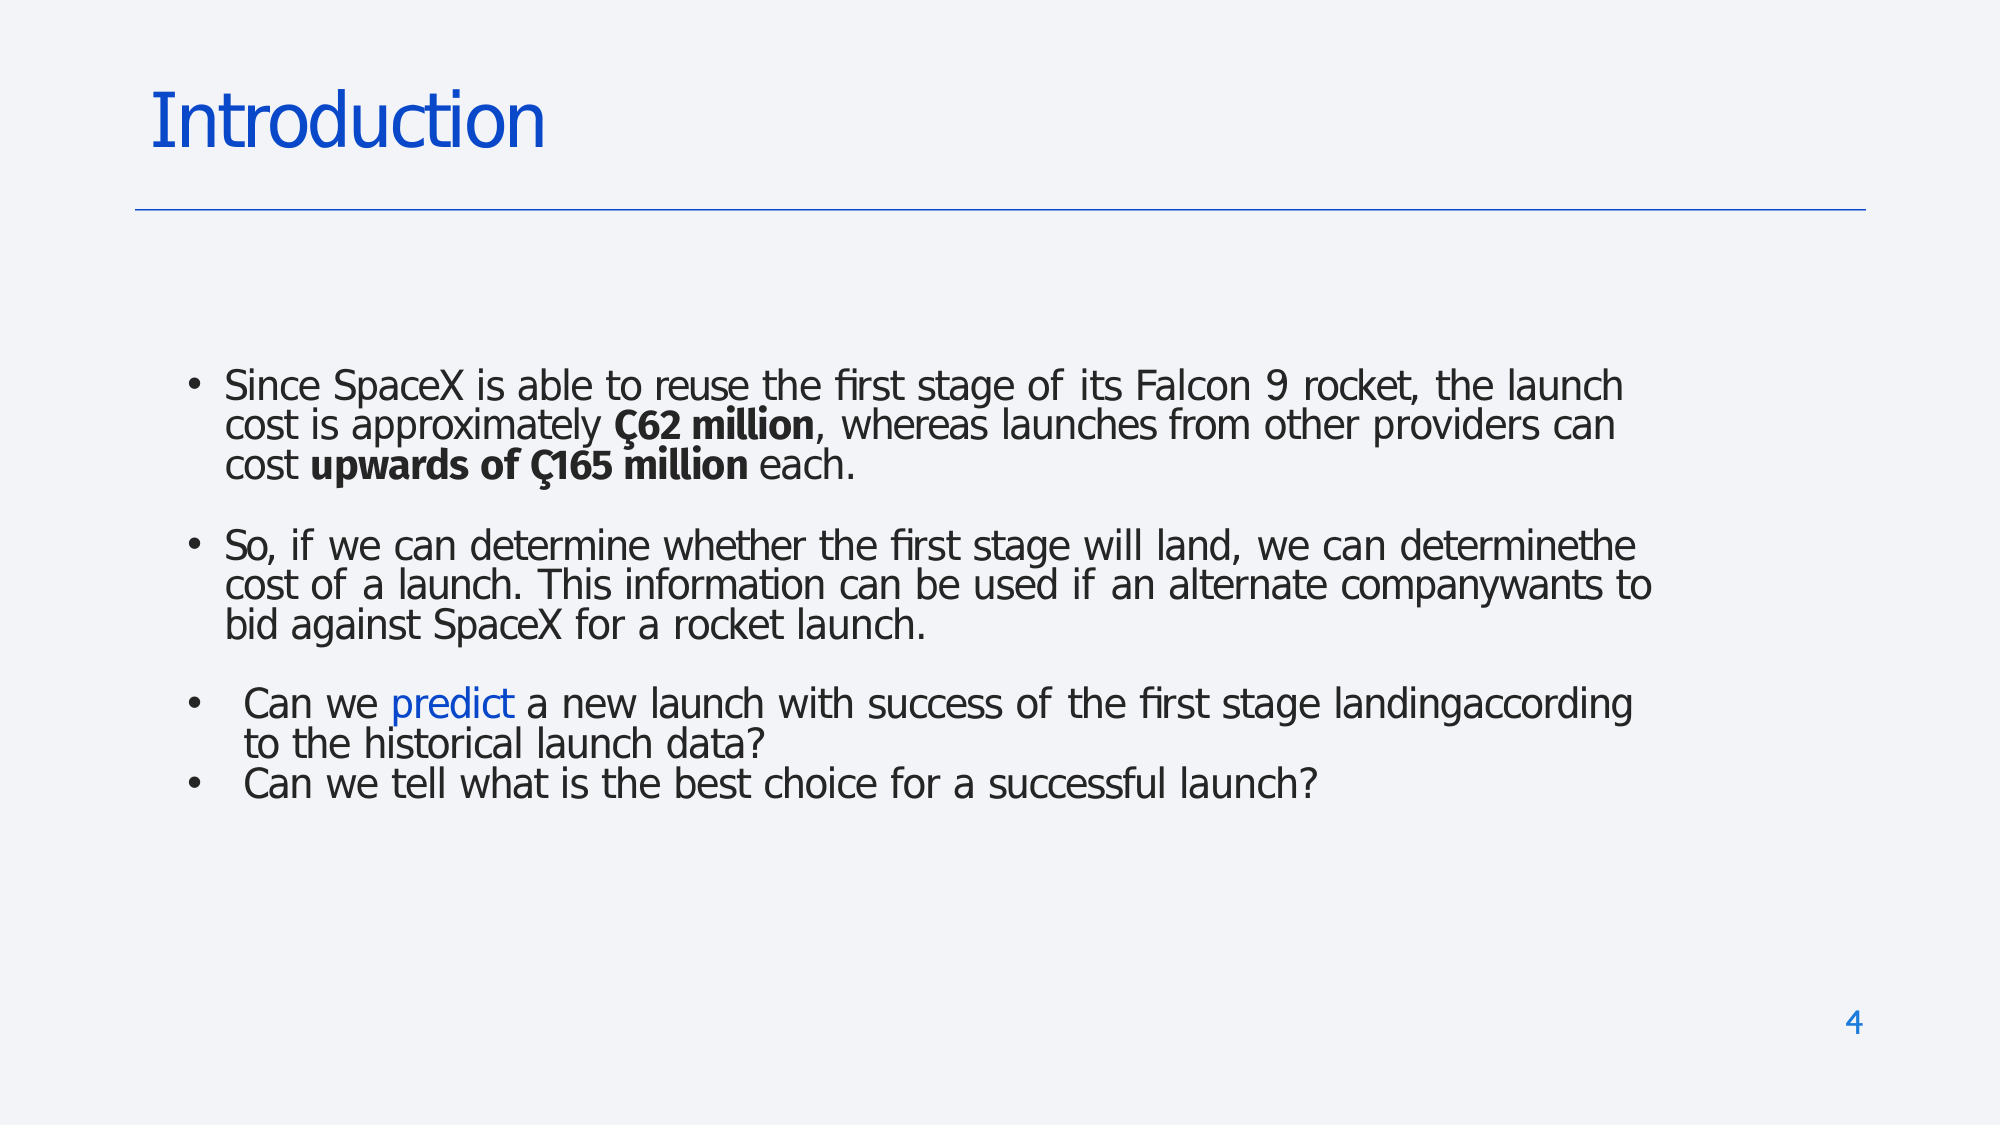

# Introduction
Since SpaceX is able to reuse the first stage of its Falcon 9 rocket, the launch cost is approximately Ç62 million, whereas launches from other providers can cost upwards of Ç165 million each.
So, if we can determine whether the first stage will land, we can determinethe cost of a launch. This information can be used if an alternate companywants to bid against SpaceX for a rocket launch.
Can we predict a new launch with success of the first stage landingaccording to the historical launch data?
Can we tell what is the best choice for a successful launch?
4